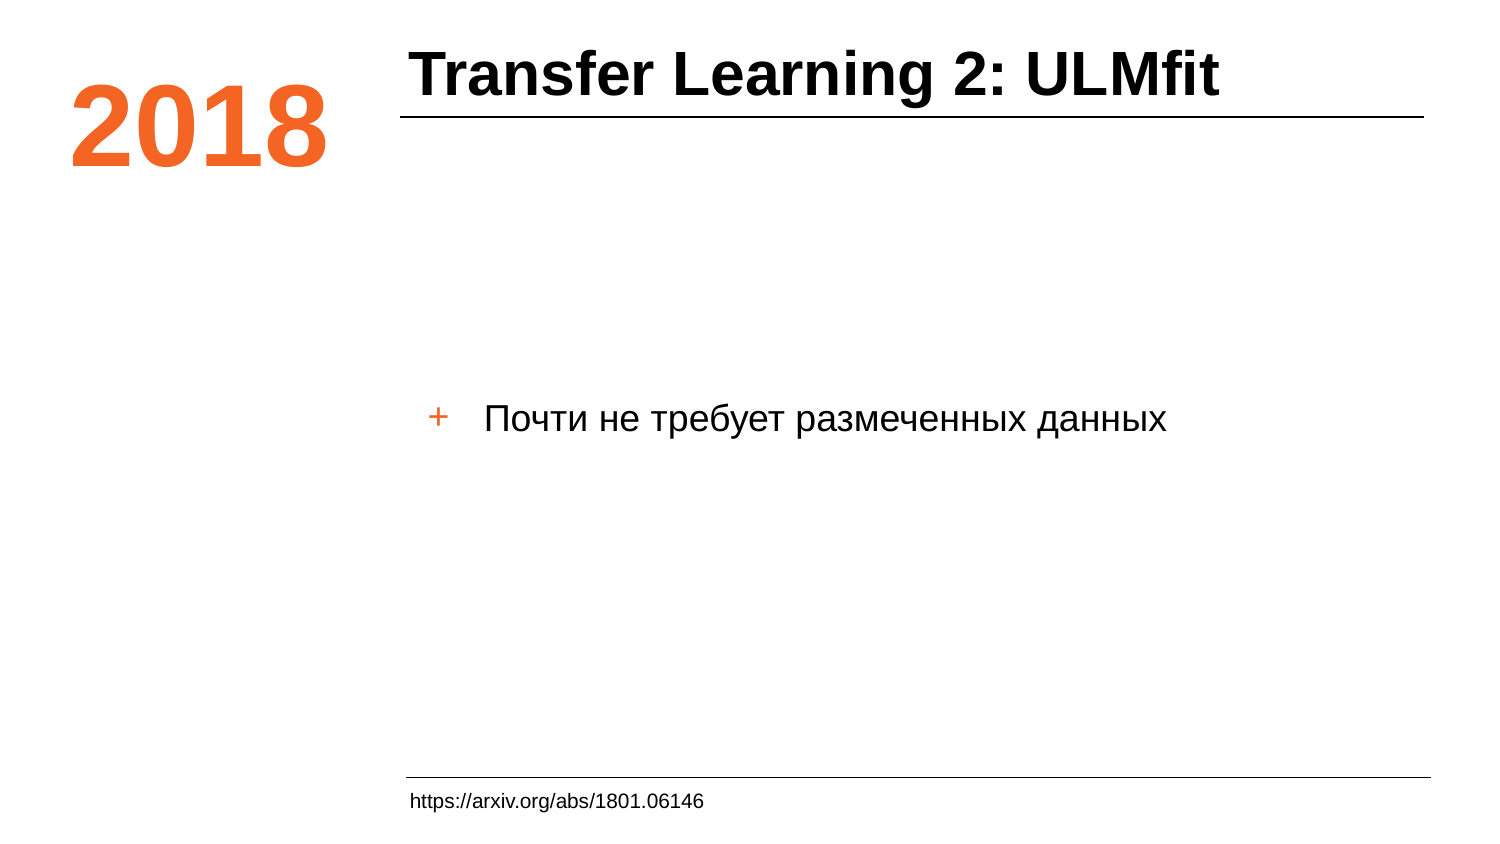

# Transfer Learning 2: ULMfit
2018

Почти не требует размеченных данных
https://arxiv.org/abs/1801.06146